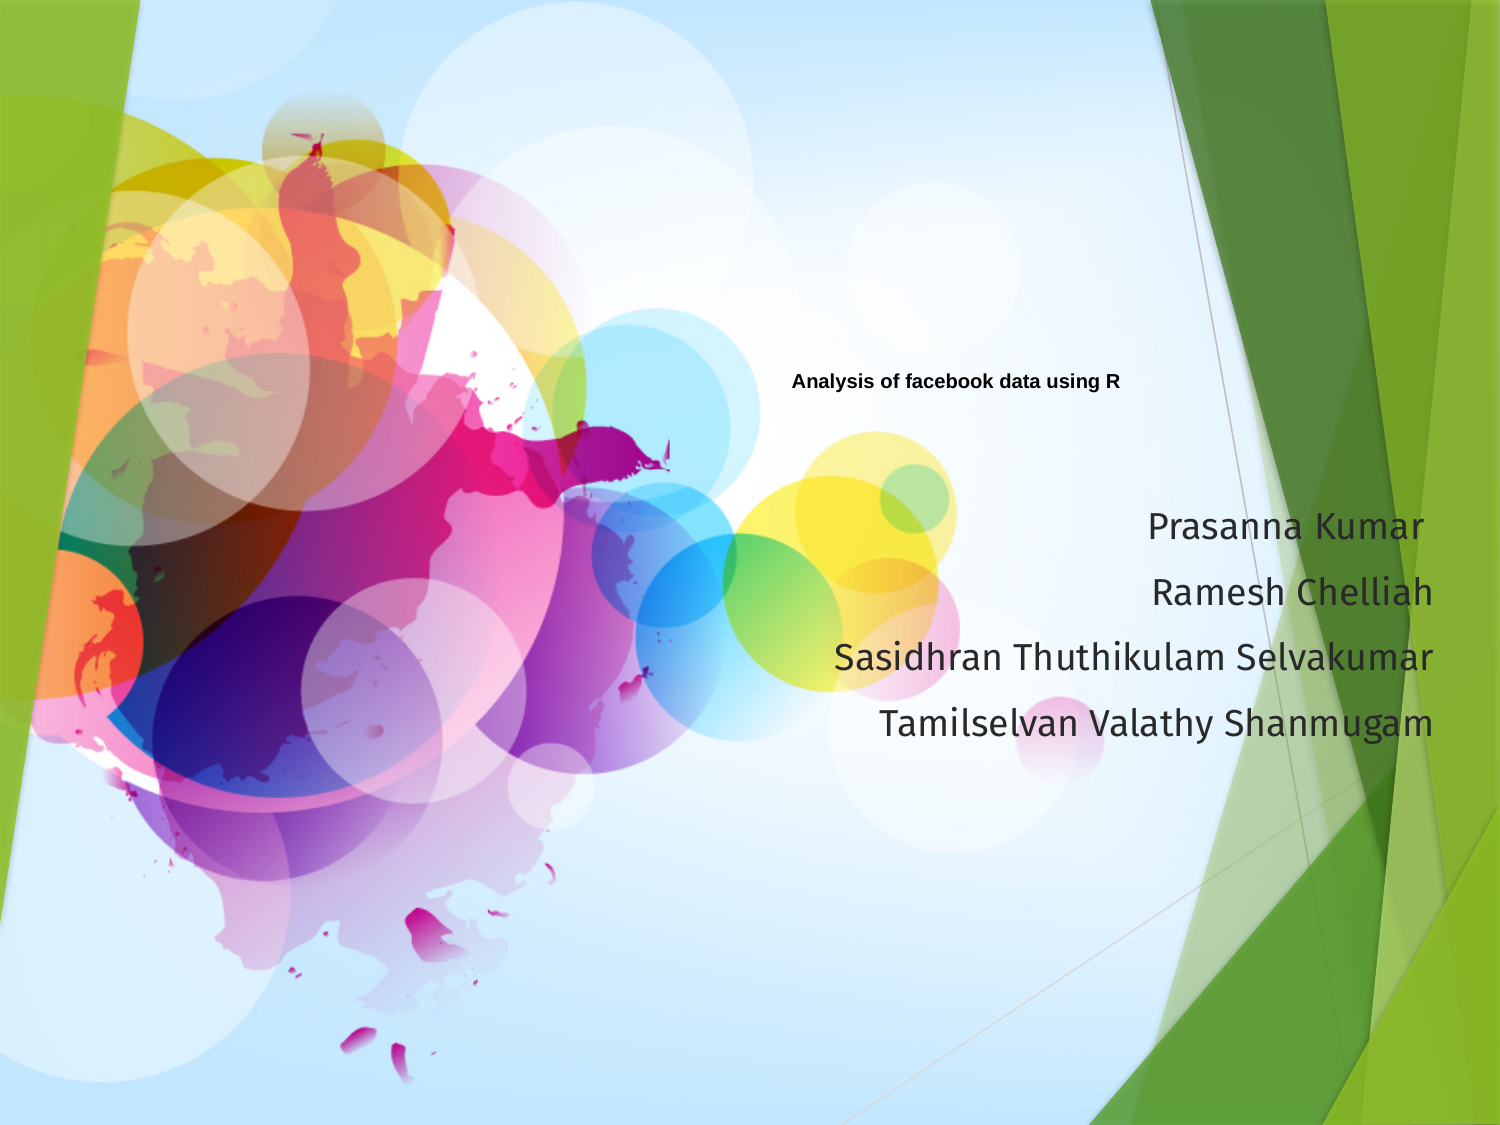

# Analysis of facebook data using R

Prasanna Kumar
Ramesh Chelliah
Sasidhran Thuthikulam Selvakumar
Tamilselvan Valathy Shanmugam